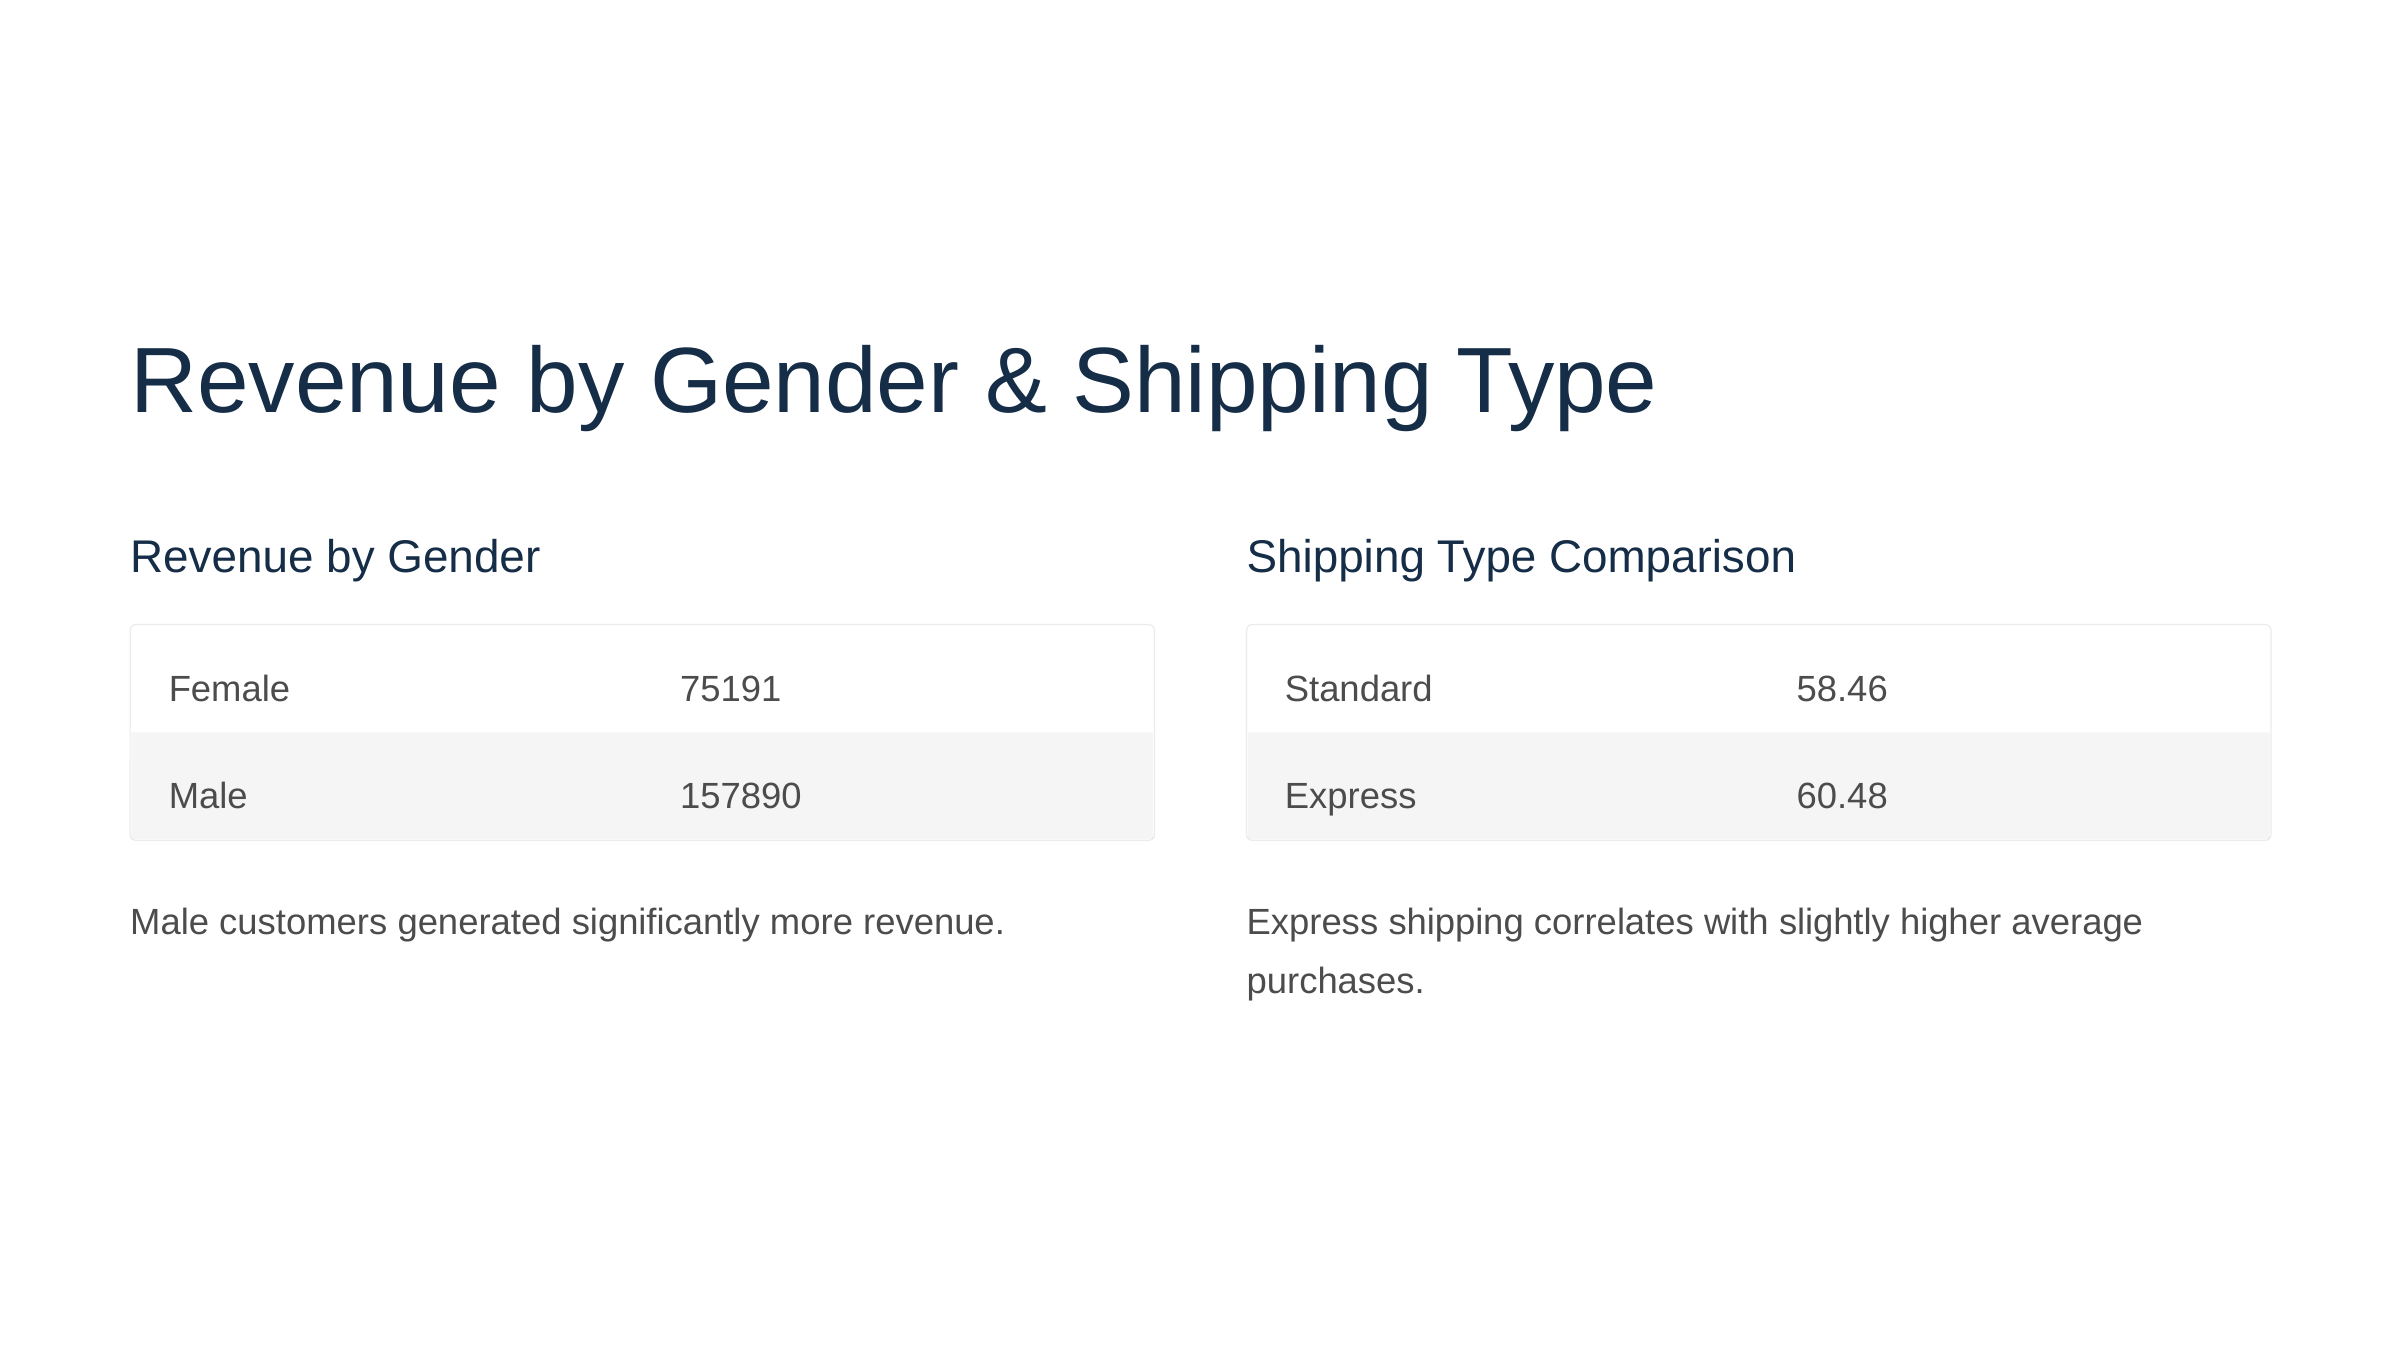

Revenue by Gender & Shipping Type
Revenue by Gender
Shipping Type Comparison

Female
75191
Standard
58.46

Male
157890
Express
60.48
Male customers generated significantly more revenue.
Express shipping correlates with slightly higher average purchases.